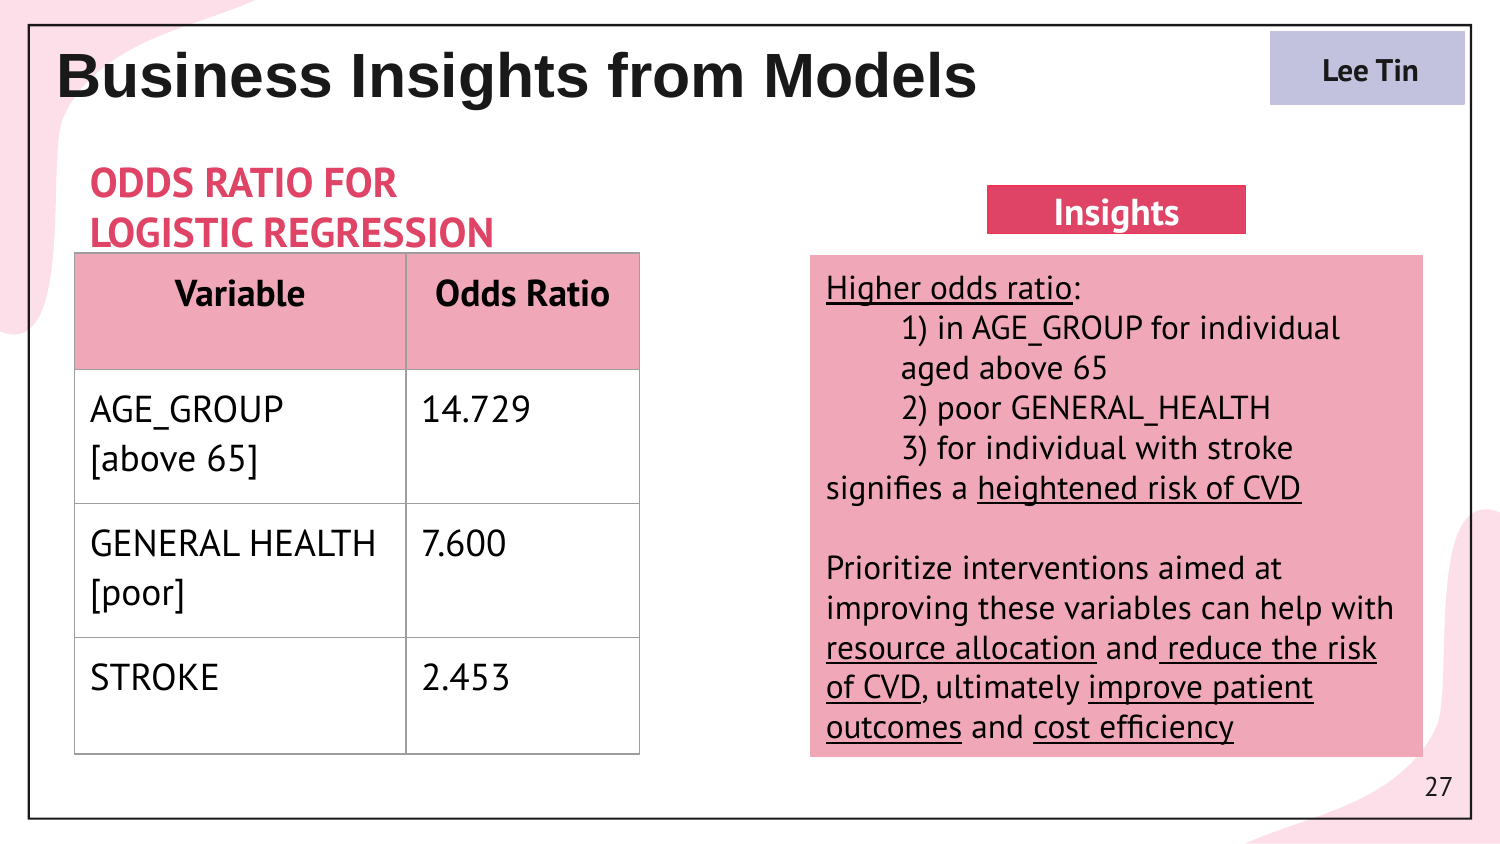

# Business Insights from Models
Lee Tin
ODDS RATIO FOR
LOGISTIC REGRESSION
Insights
| Variable | Odds Ratio |
| --- | --- |
| AGE\_GROUP [above 65] | 14.729 |
| GENERAL HEALTH [poor] | 7.600 |
| STROKE | 2.453 |
Higher odds ratio:
1) in AGE_GROUP for individual aged above 65
2) poor GENERAL_HEALTH
3) for individual with stroke
signifies a heightened risk of CVD

Prioritize interventions aimed at improving these variables can help with resource allocation and reduce the risk of CVD, ultimately improve patient outcomes and cost efficiency
27